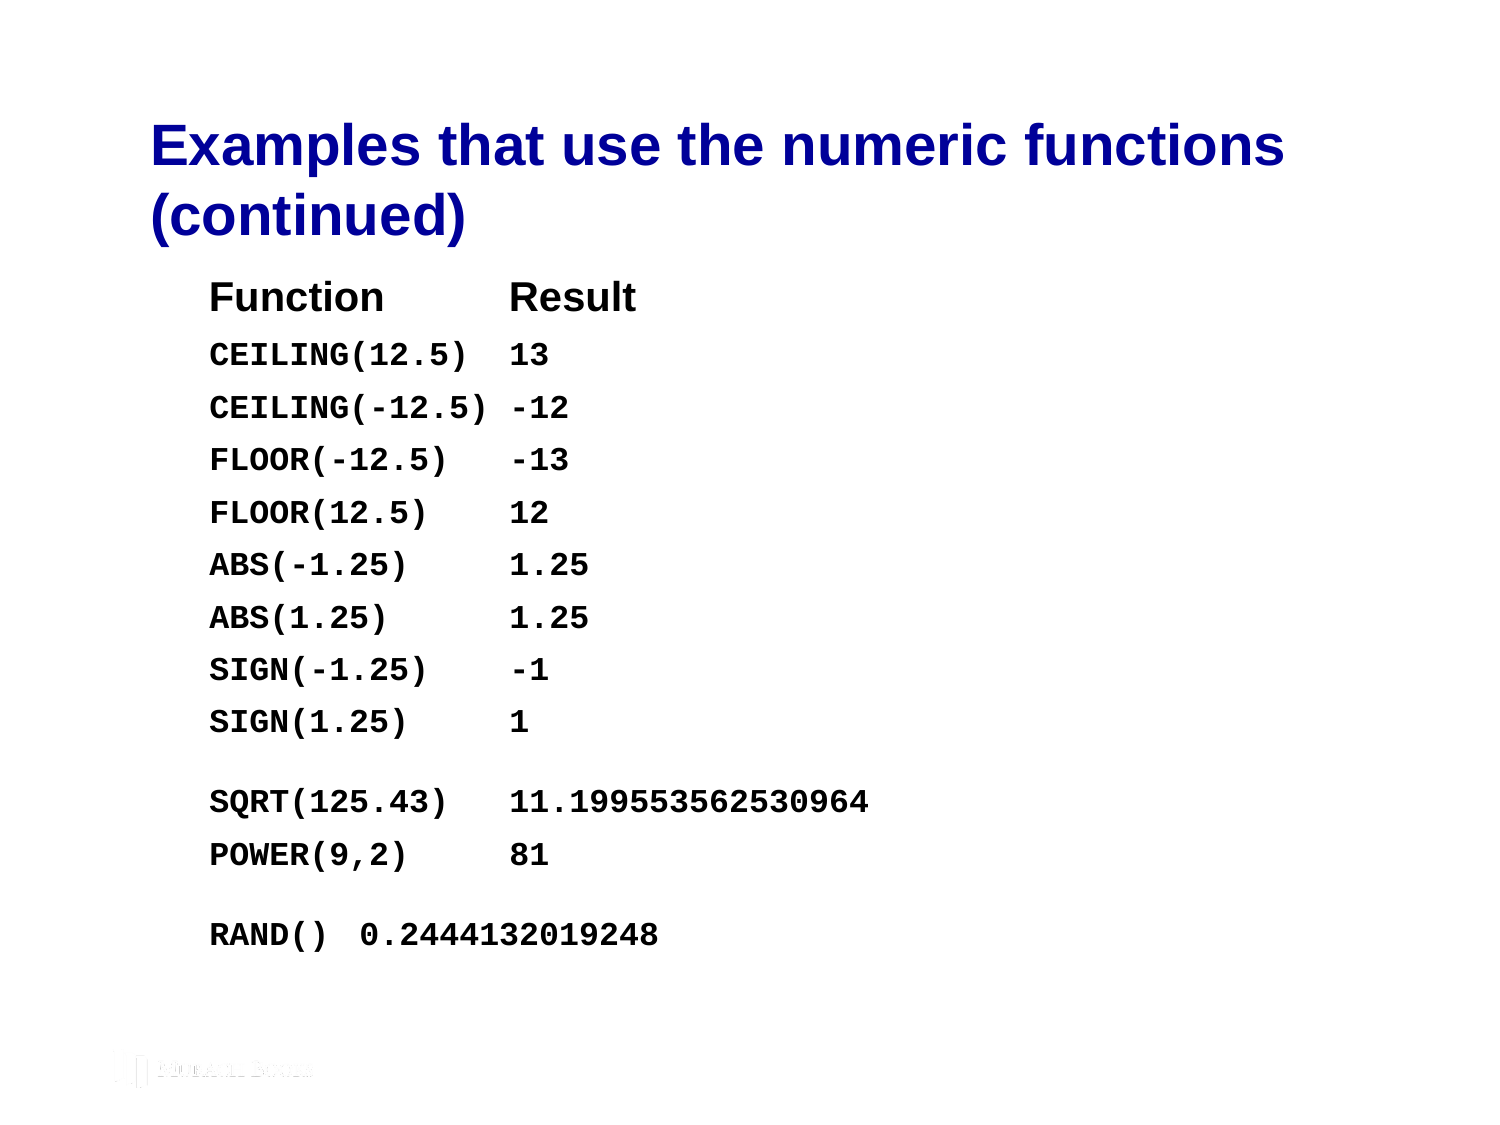

# Examples that use the numeric functions (continued)
Function	Result
CEILING(12.5)	13
CEILING(-12.5)	-12
FLOOR(-12.5)	-13
FLOOR(12.5)	12
ABS(-1.25)	1.25
ABS(1.25)	1.25
SIGN(-1.25)	-1
SIGN(1.25)	1

SQRT(125.43)	11.199553562530964
POWER(9,2)	81

RAND()	0.2444132019248

© 2019, Mike Murach & Associates, Inc.
Murach’s MySQL 3rd Edition

C9, Slide 311